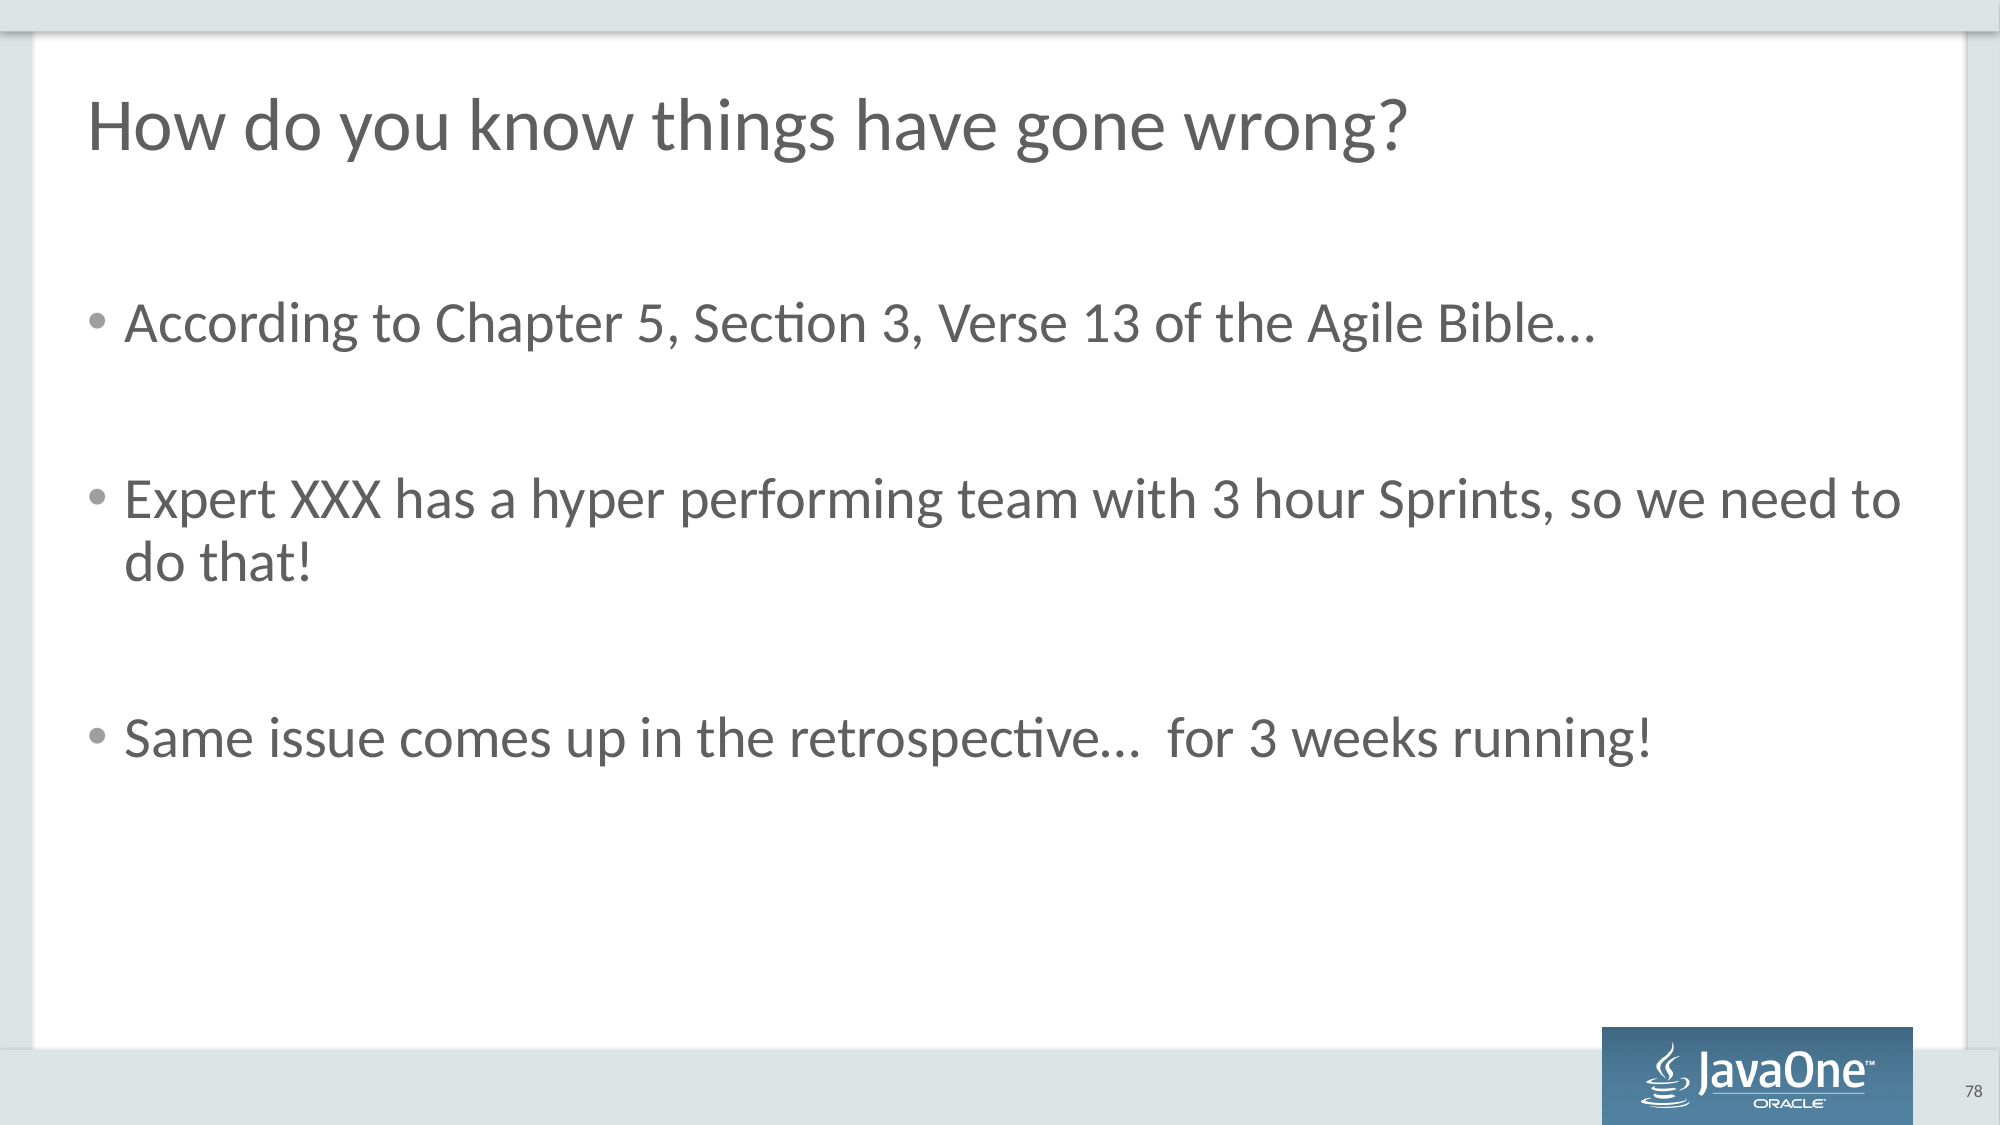

# How do you know things have gone wrong?
According to Chapter 5, Section 3, Verse 13 of the Agile Bible…

Expert XXX has a hyper performing team with 3 hour Sprints, so we need to do that!

Same issue comes up in the retrospective…  for 3 weeks running!
78